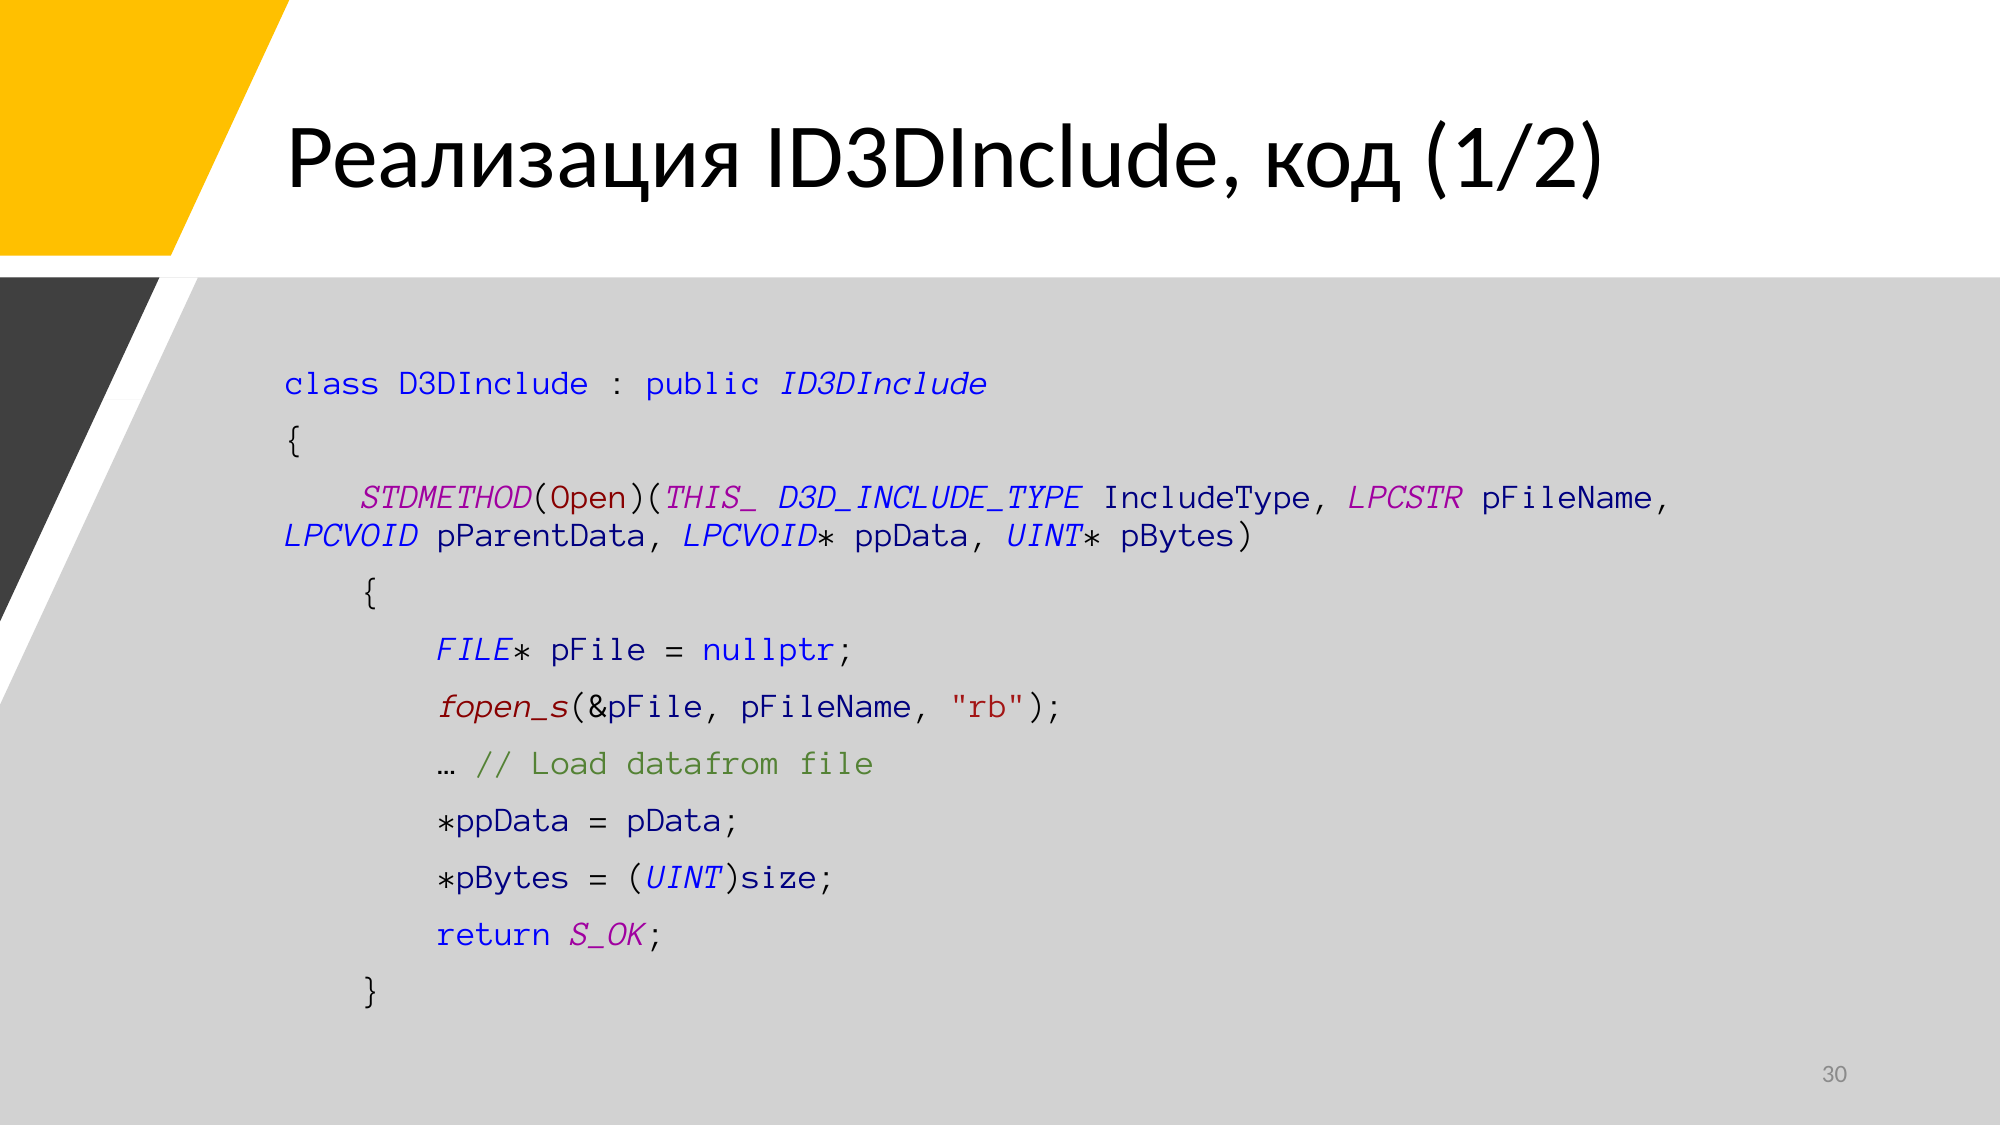

# Реализация ID3DInclude, код (1/2)

class D3DInclude : public ID3DInclude
{
    STDMETHOD(Open)(THIS_ D3D_INCLUDE_TYPE IncludeType, LPCSTR pFileName, LPCVOID pParentData, LPCVOID* ppData, UINT* pBytes)
    {
        FILE* pFile = nullptr;
        fopen_s(&pFile, pFileName, "rb");
        … // Load datafrom file
        *ppData = pData;
        *pBytes = (UINT)size;
        return S_OK;
    }
30